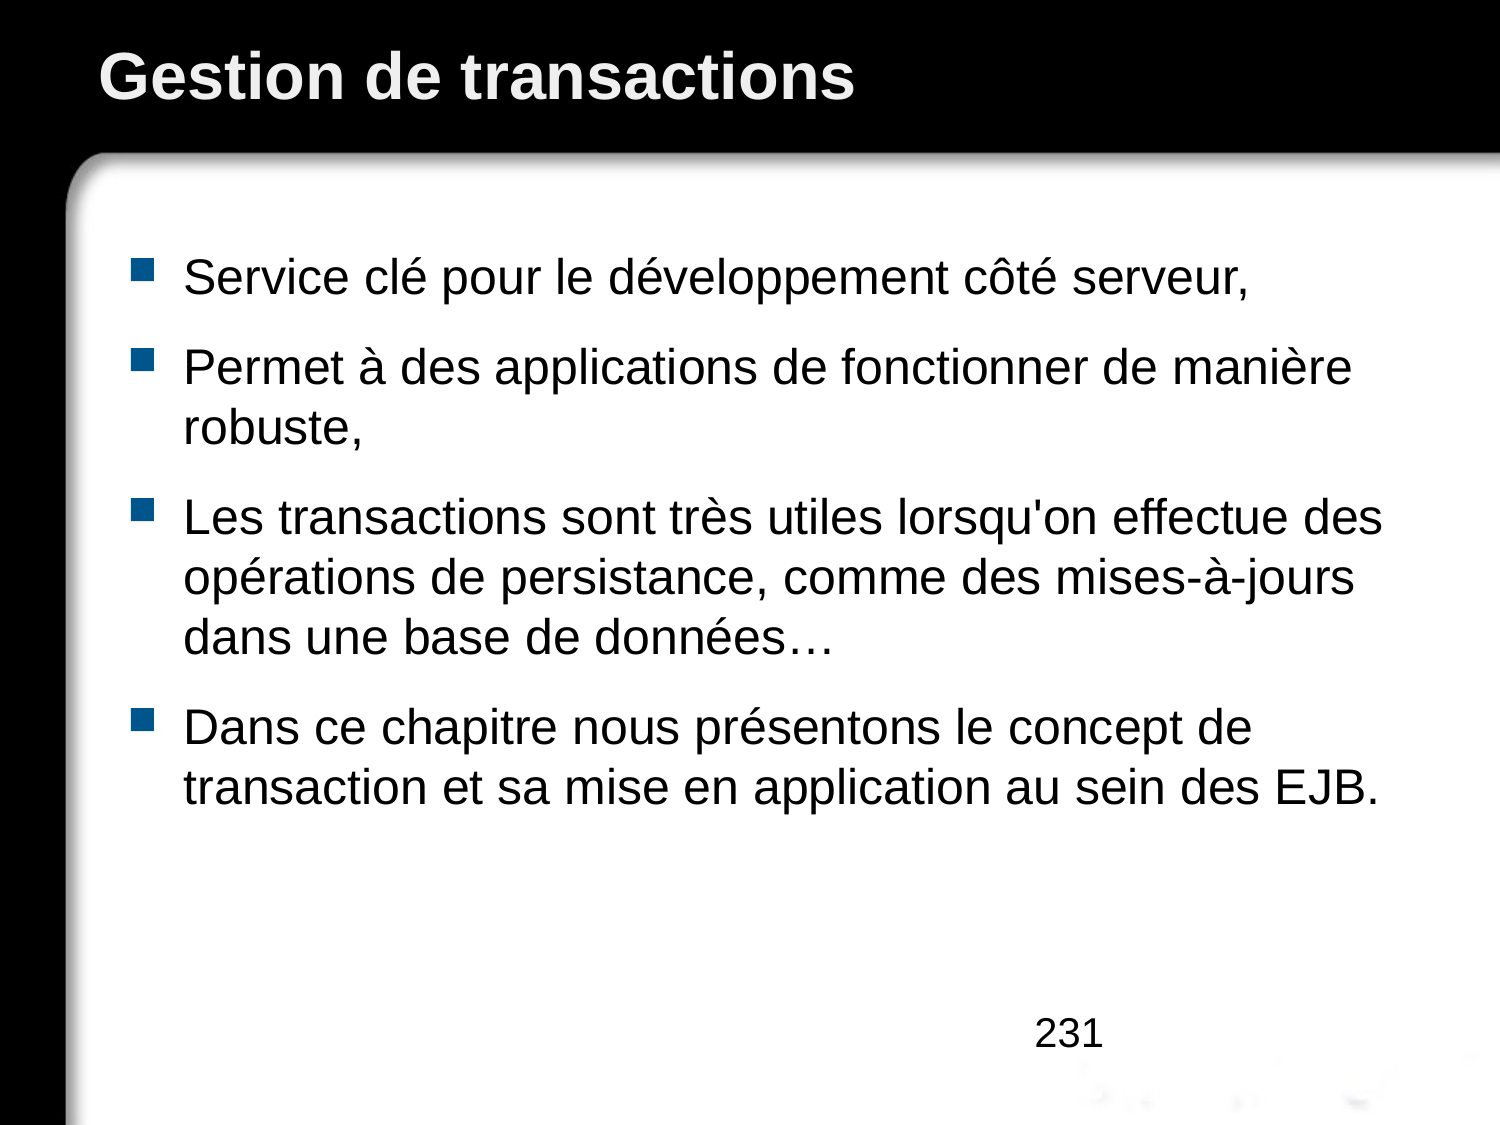

# Gestion de transactions
Service clé pour le développement côté serveur,
Permet à des applications de fonctionner de manière robuste,
Les transactions sont très utiles lorsqu'on effectue des opérations de persistance, comme des mises-à-jours dans une base de données…
Dans ce chapitre nous présentons le concept de transaction et sa mise en application au sein des EJB.